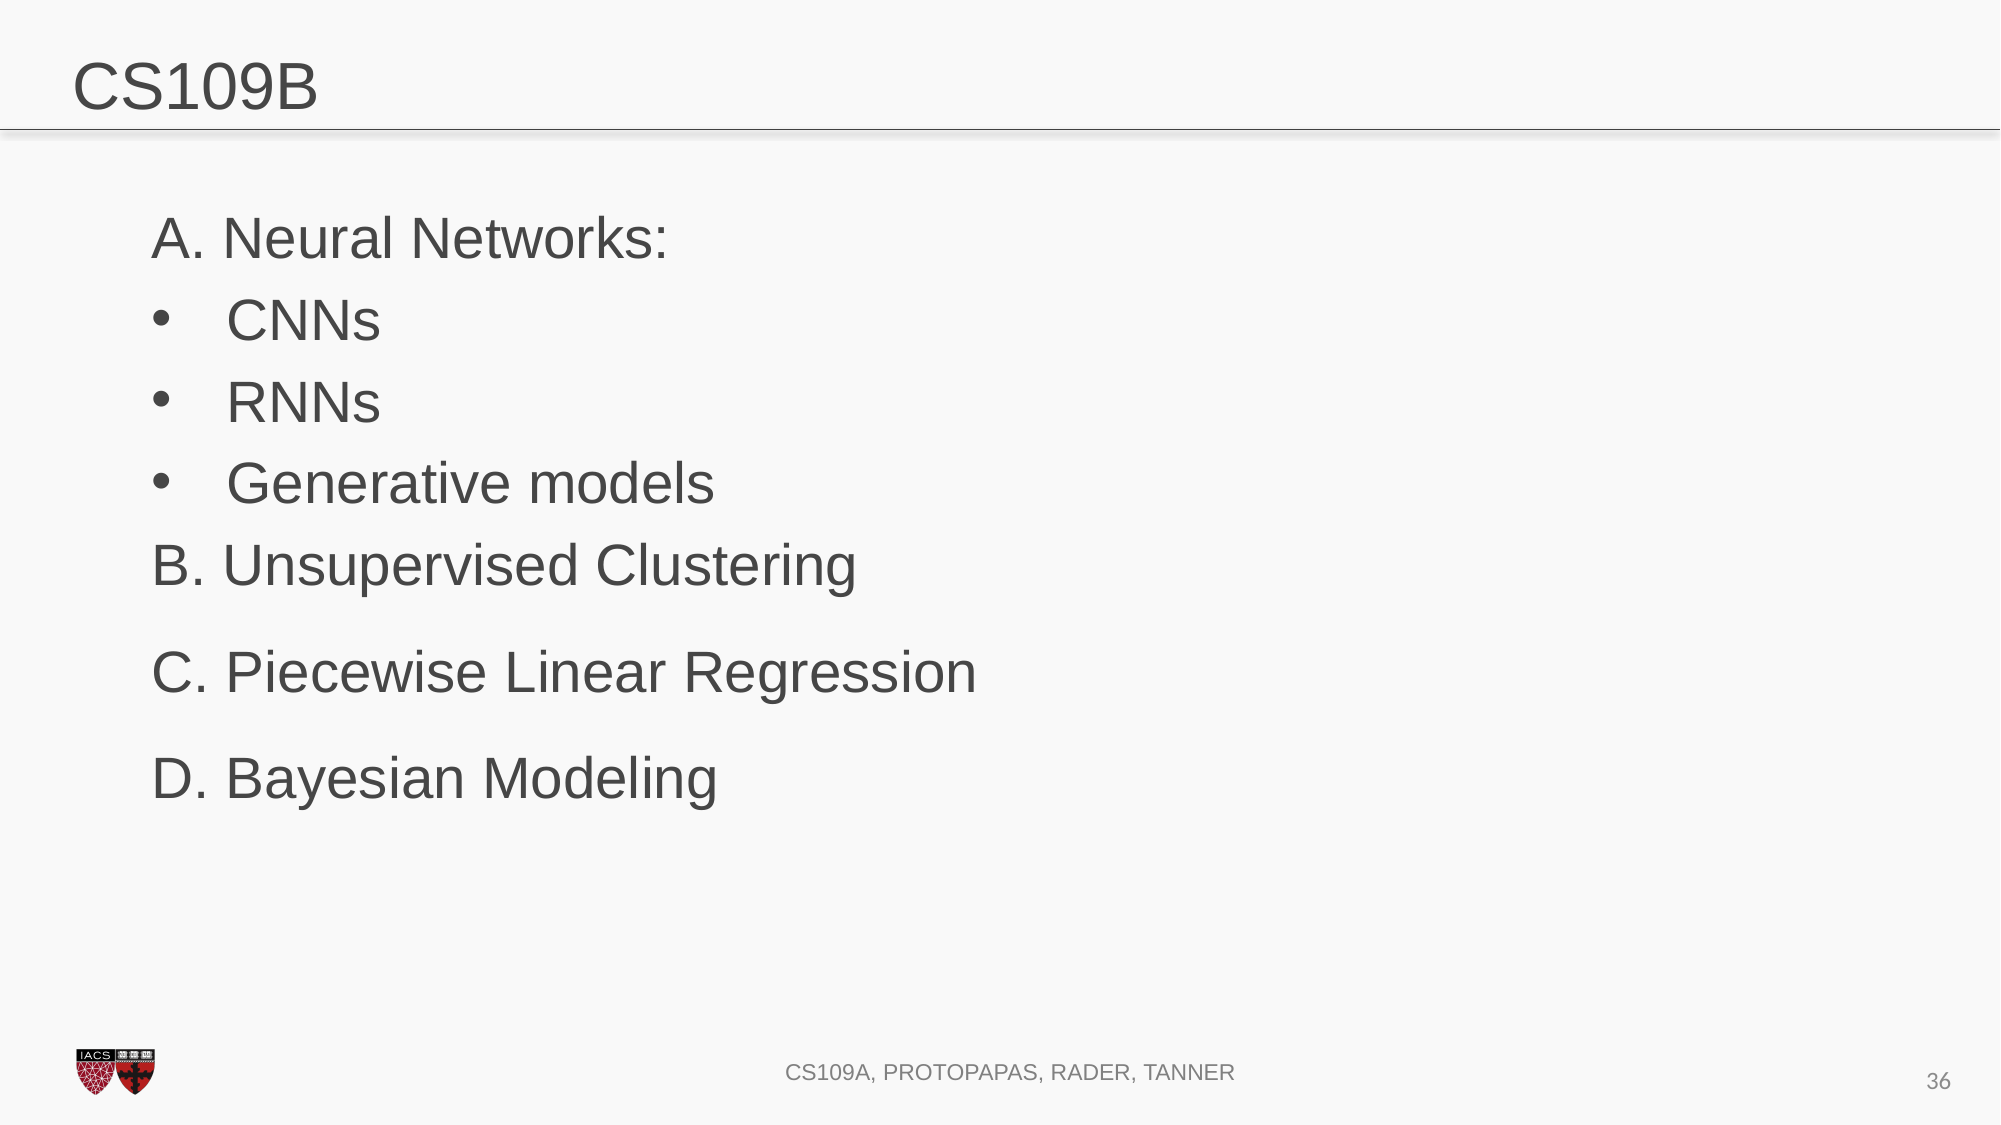

# CS109B
A. Neural Networks:
CNNs
RNNs
Generative models
B. Unsupervised Clustering
C. Piecewise Linear Regression
D. Bayesian Modeling

36